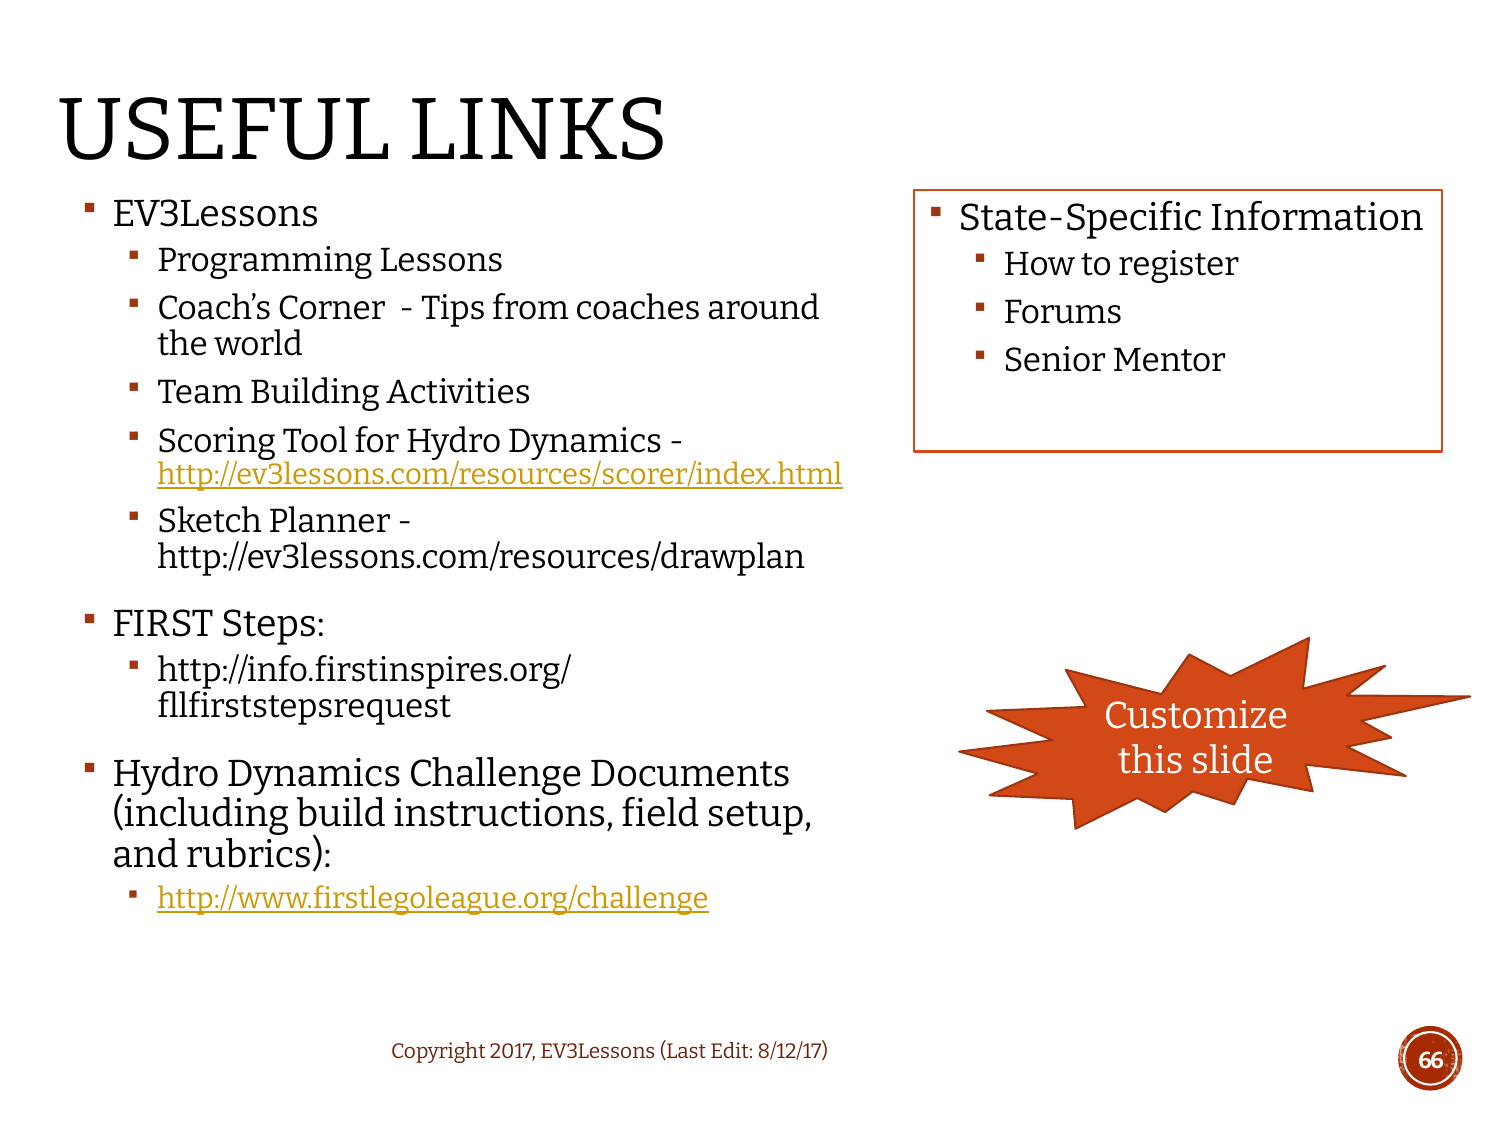

# USEFUL LINKS
EV3Lessons
Programming Lessons
Coach’s Corner  - Tips from coaches around the world
Team Building Activities
Scoring Tool for Hydro Dynamics - http://ev3lessons.com/resources/scorer/index.html
Sketch Planner - http://ev3lessons.com/resources/drawplan
FIRST Steps:
http://info.firstinspires.org/fllfirststepsrequest
Hydro Dynamics Challenge Documents (including build instructions, field setup, and rubrics):
http://www.firstlegoleague.org/challenge
State-Specific Information
How to register
Forums
Senior Mentor
Customize this slide
Copyright 2017, EV3Lessons (Last Edit: 8/12/17)
66